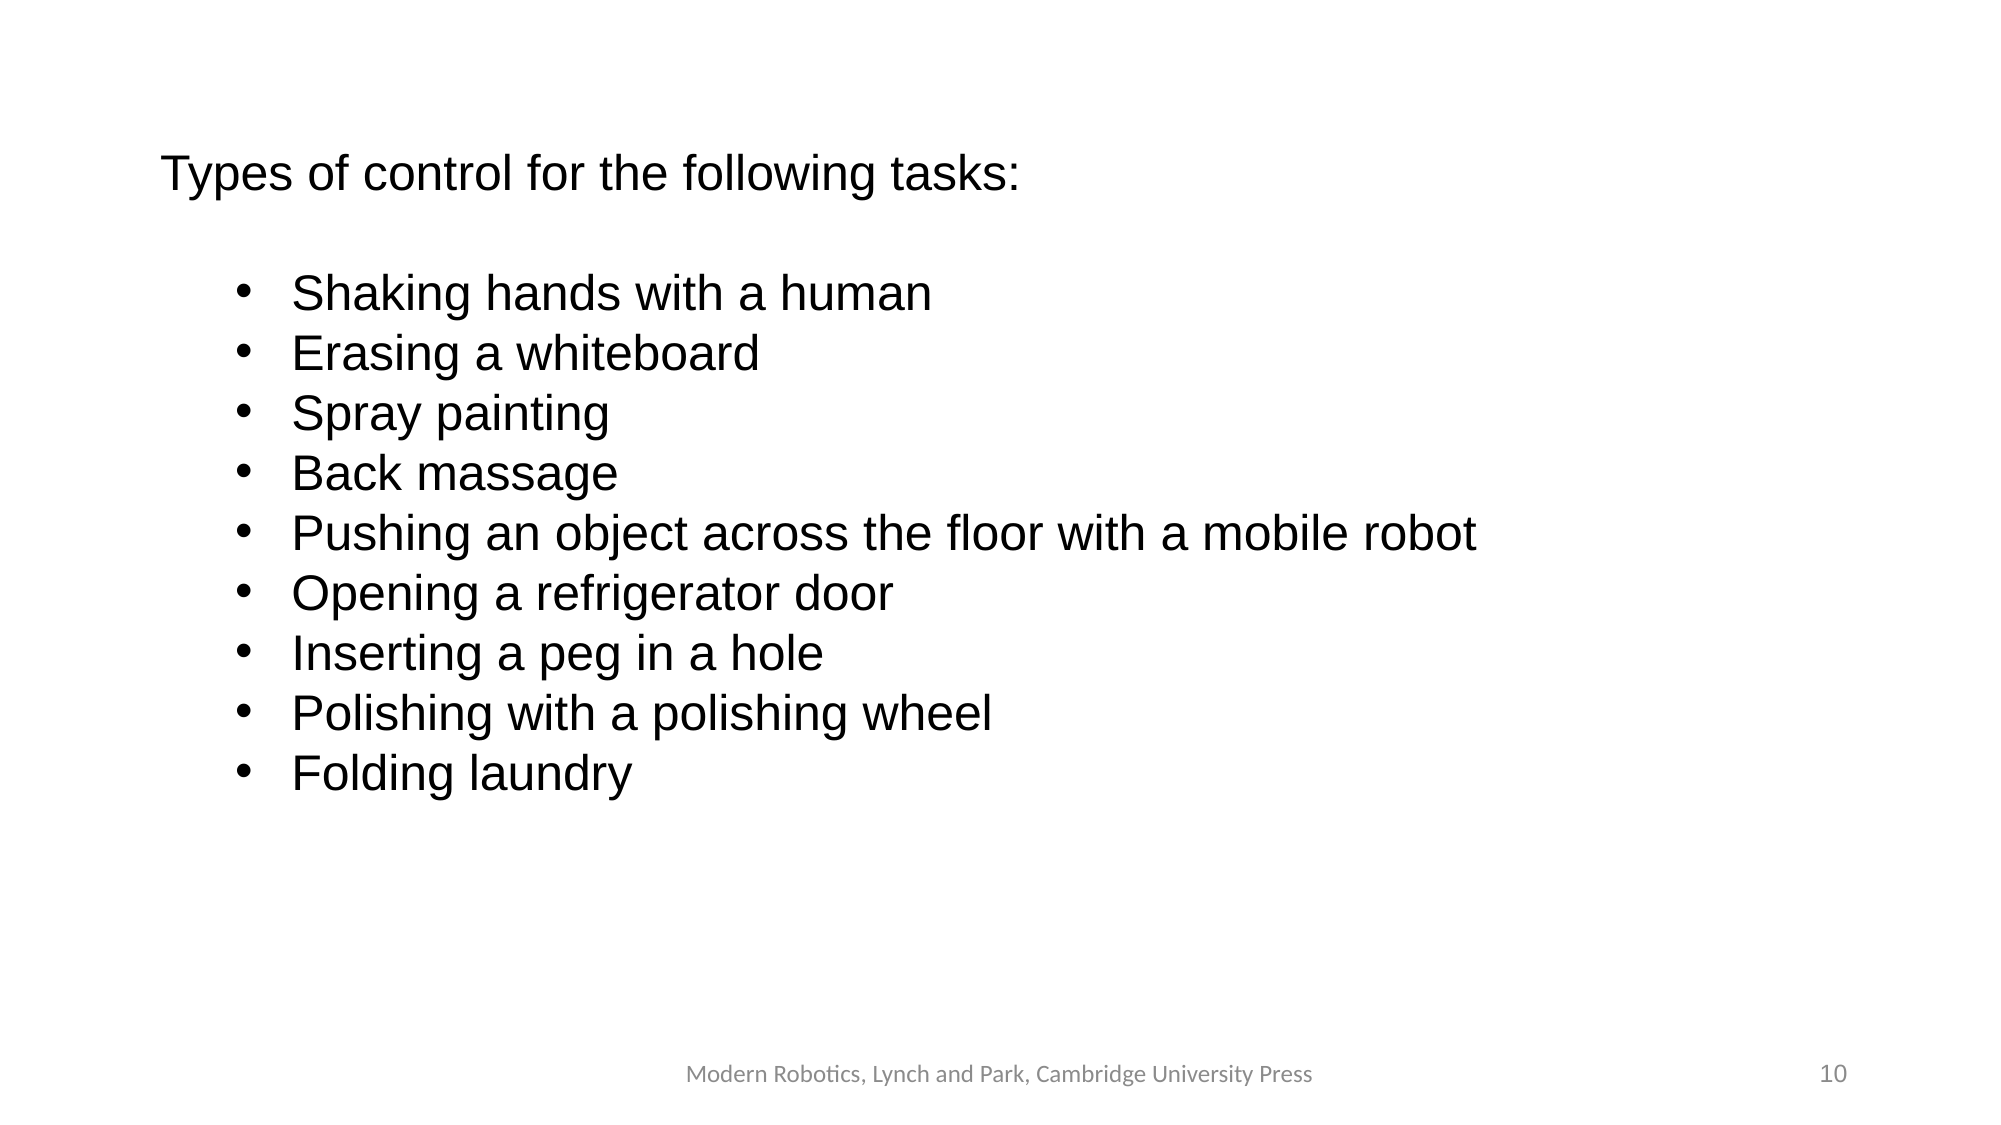

Types of control for the following tasks:

Shaking hands with a human
Erasing a whiteboard
Spray painting
Back massage
Pushing an object across the floor with a mobile robot
Opening a refrigerator door
Inserting a peg in a hole
Polishing with a polishing wheel
Folding laundry

Modern Robotics, Lynch and Park, Cambridge University Press
10